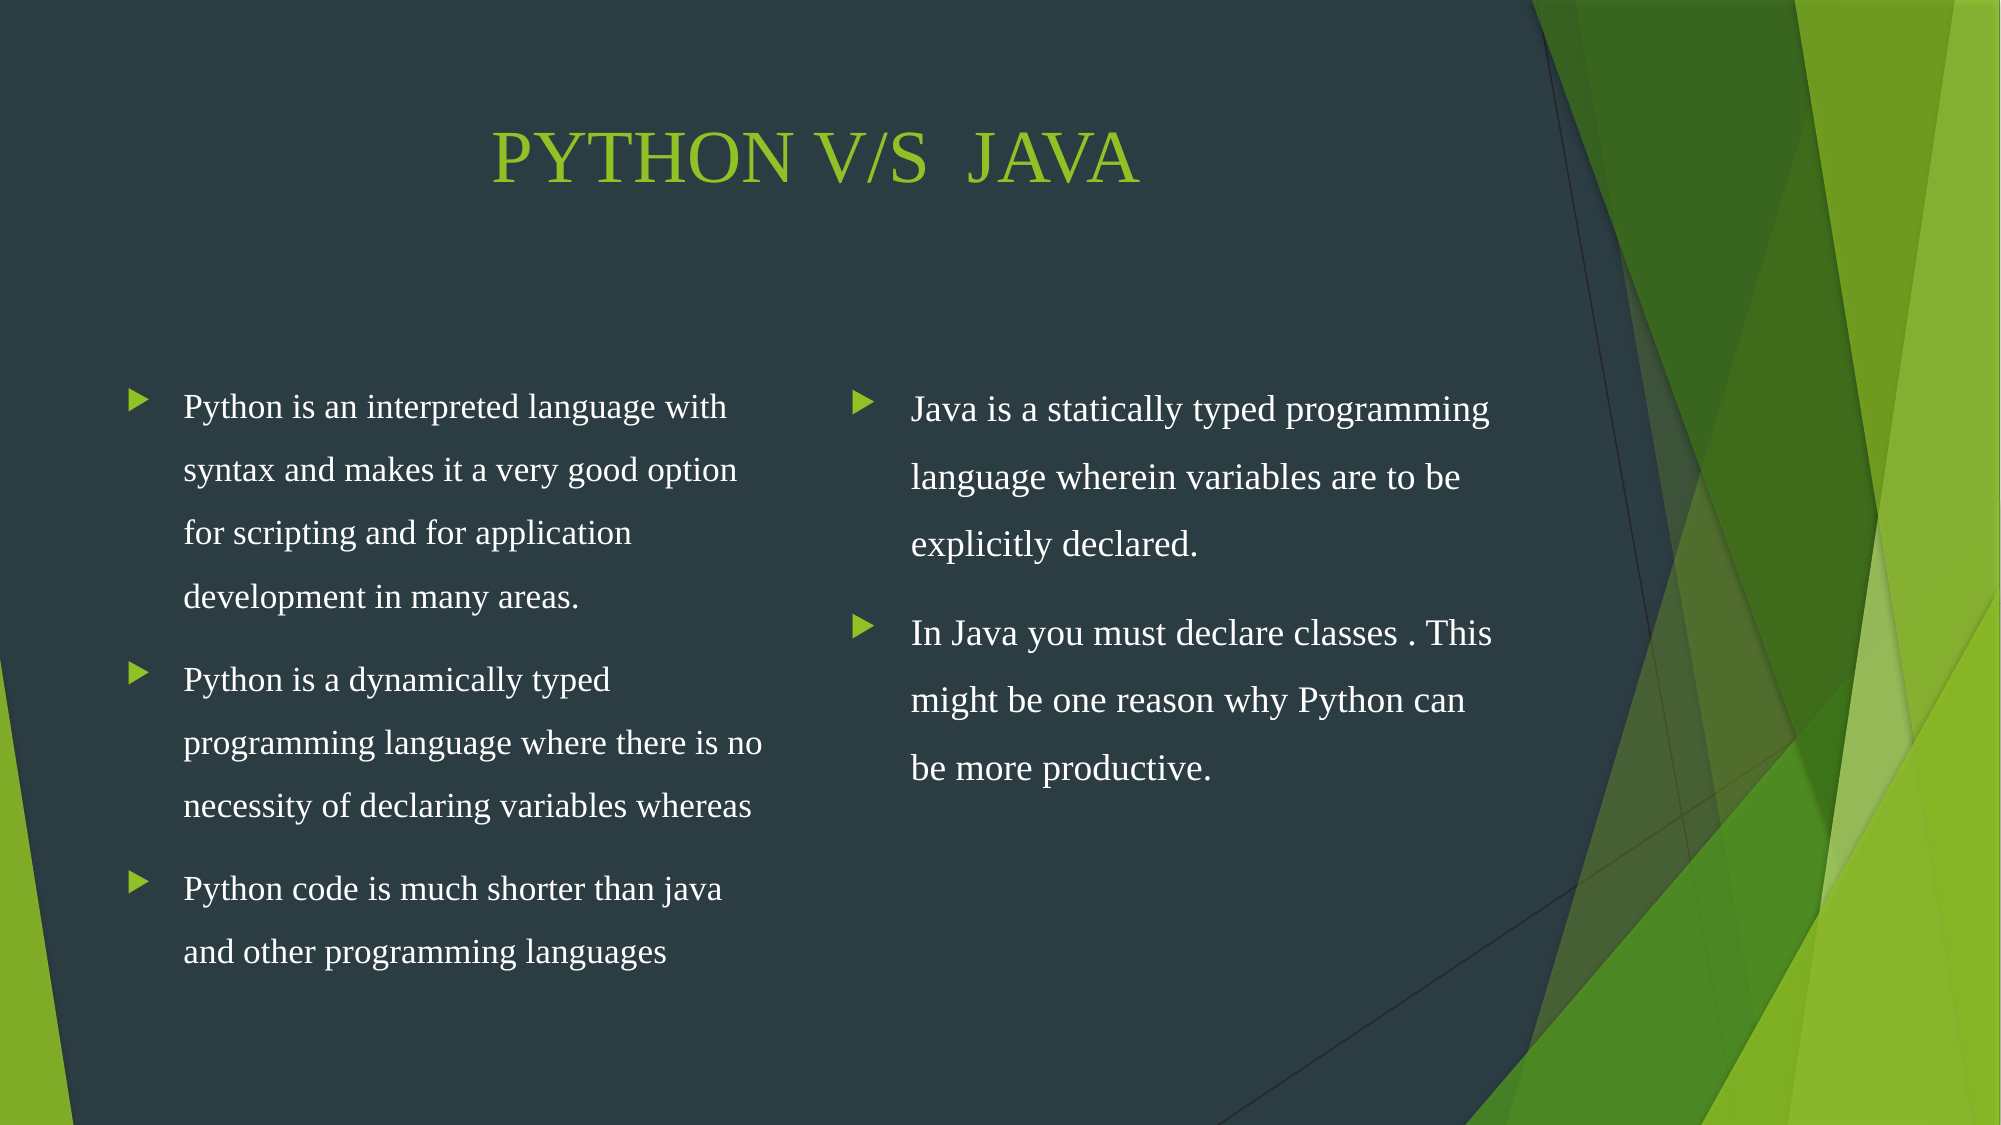

# PYTHON V/S  JAVA
Python is an interpreted language with  syntax and makes it a very good option for scripting and for application development in many areas.
Python is a dynamically typed programming language where there is no necessity of declaring variables whereas
Python code is much shorter than java and other programming languages
Java is a statically typed programming language wherein variables are to be explicitly declared.
In Java you must declare classes . This might be one reason why Python can be more productive.